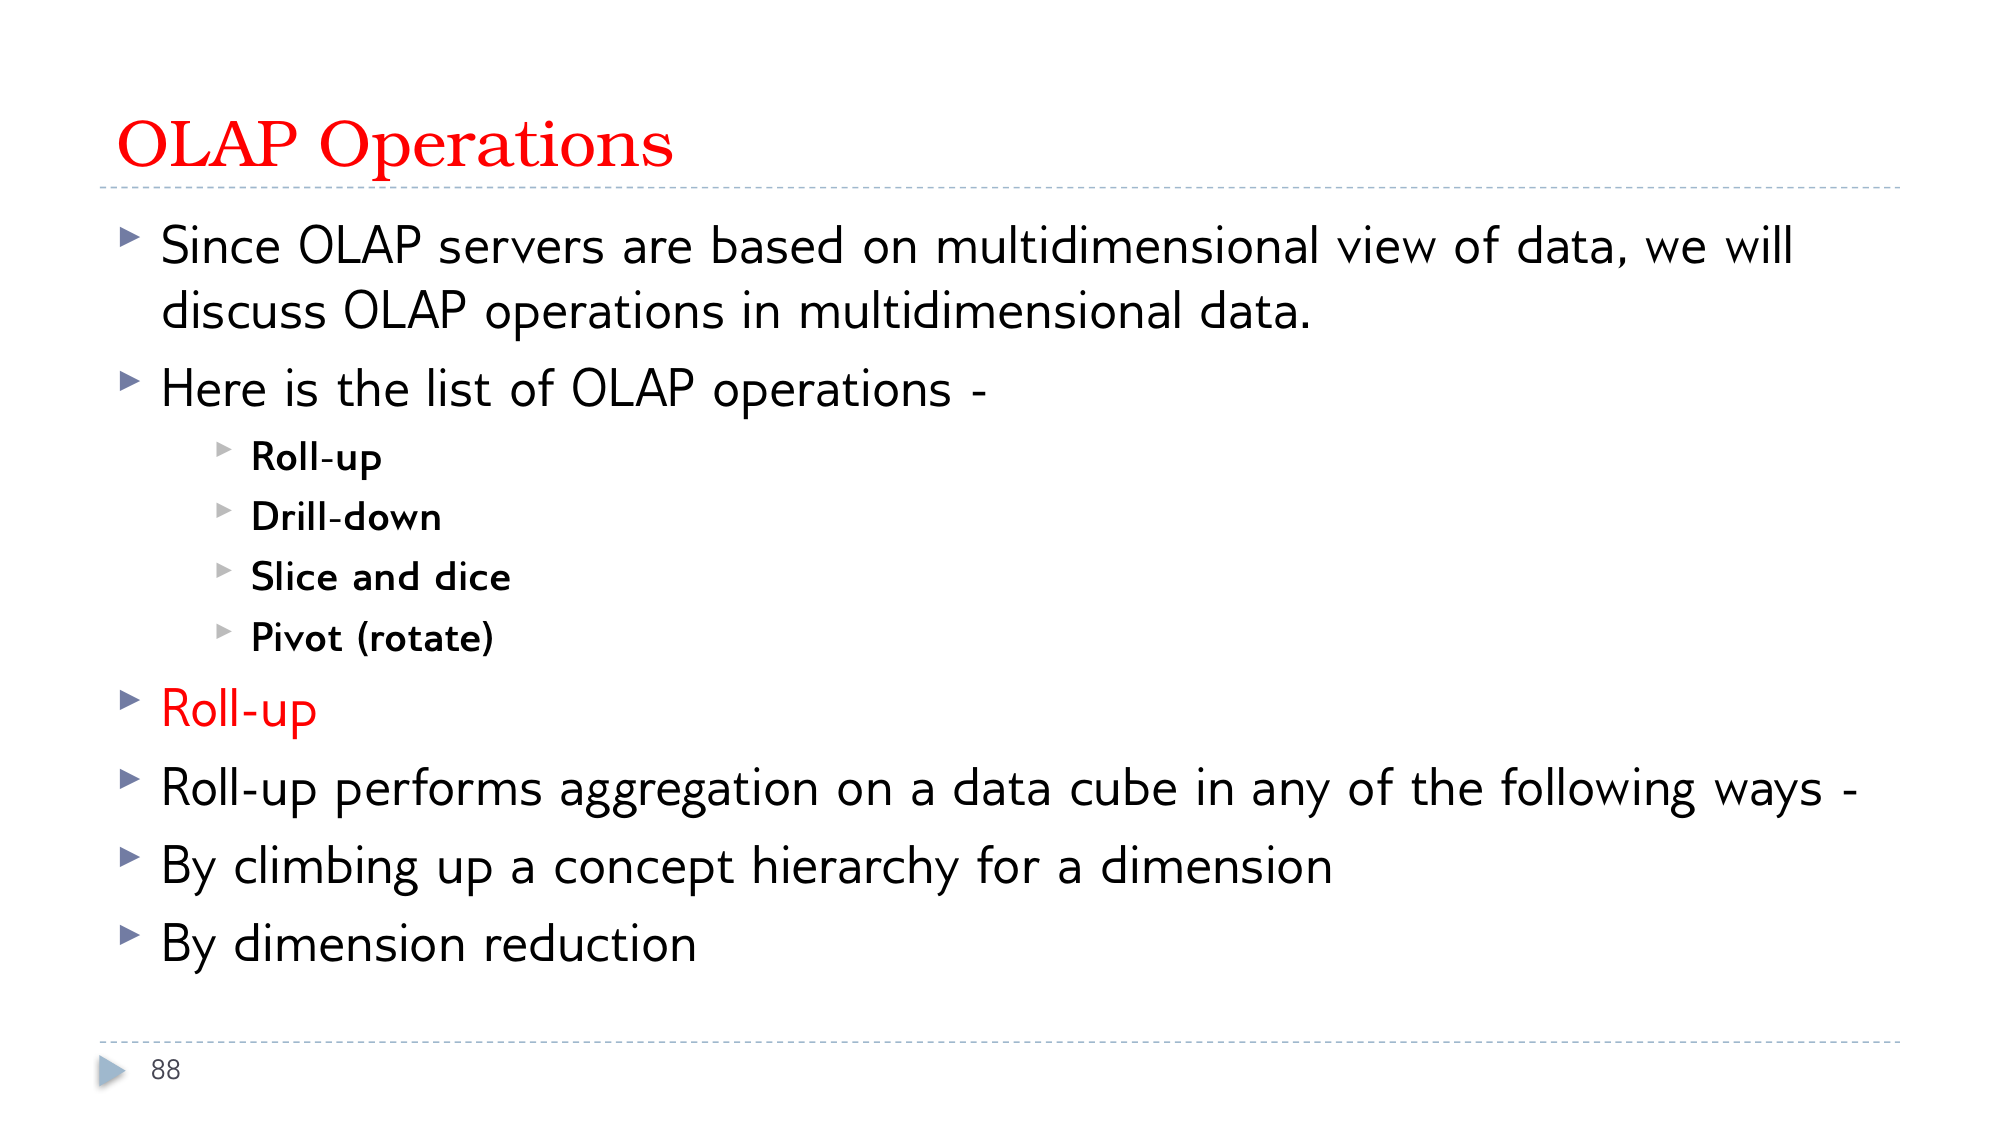

# OLAP Operations
Since OLAP servers are based on multidimensional view of data, we will discuss OLAP operations in multidimensional data.
Here is the list of OLAP operations −
Roll-up
Drill-down
Slice and dice
Pivot (rotate)
Roll-up
Roll-up performs aggregation on a data cube in any of the following ways −
By climbing up a concept hierarchy for a dimension
By dimension reduction

88